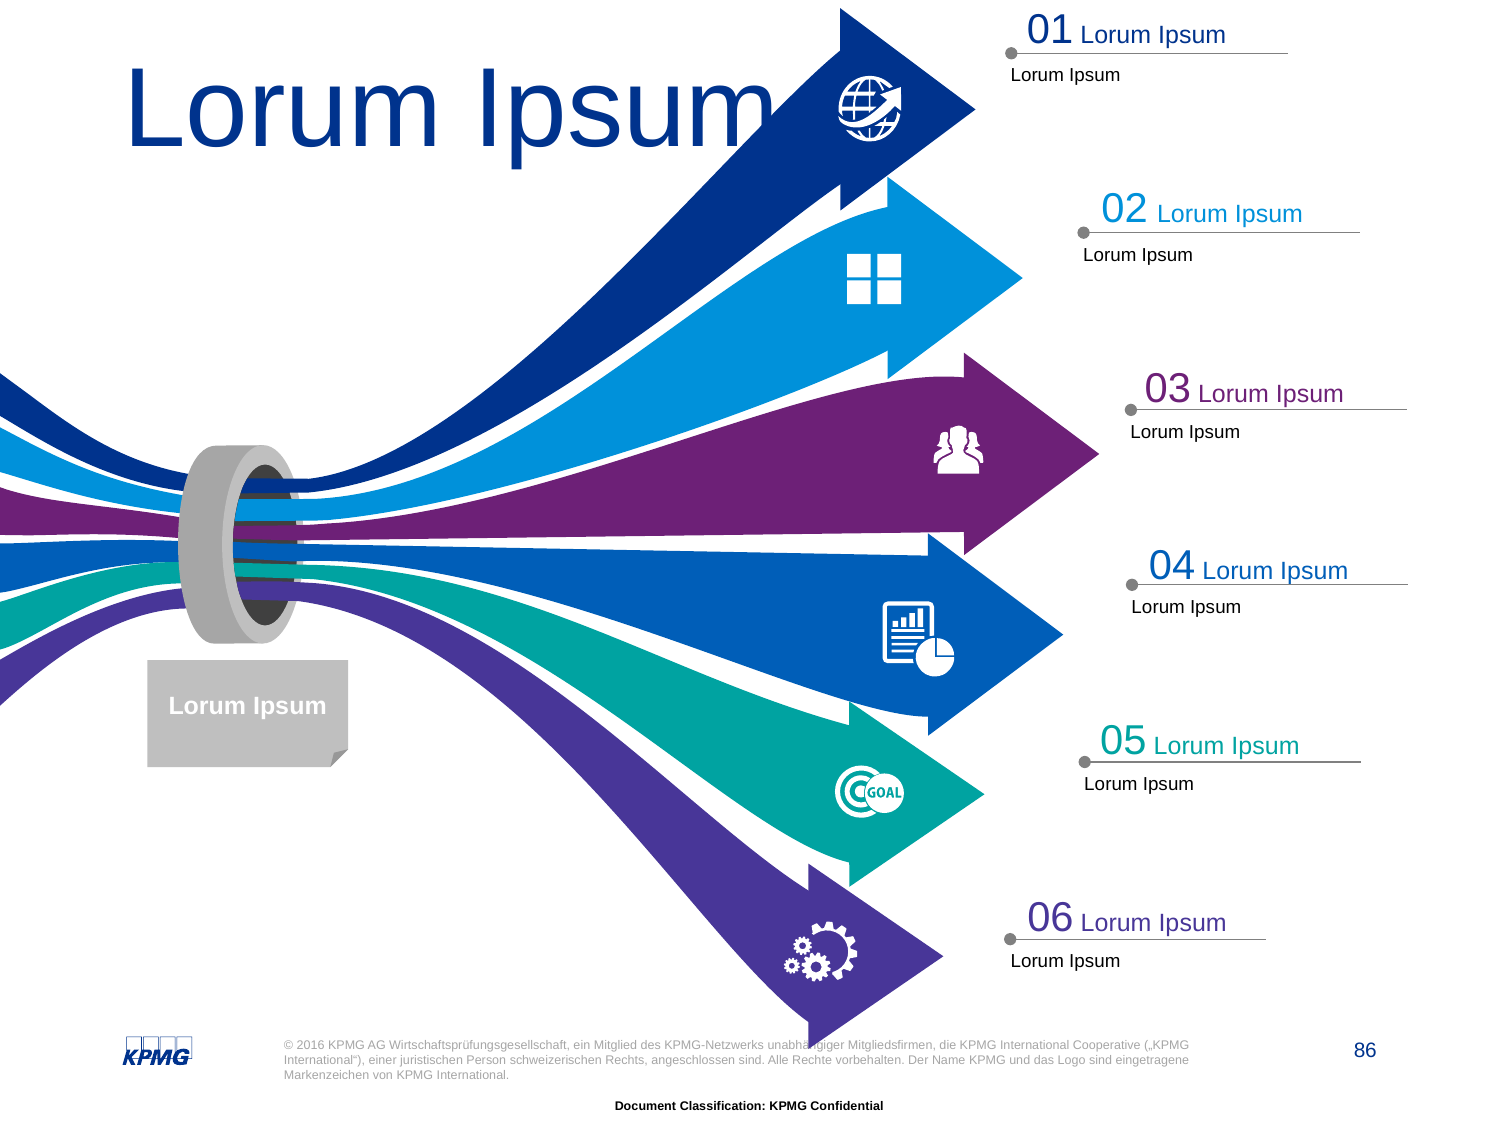

01 Lorum Ipsum

Lorum Ipsum

# Lorum Ipsum

02 Lorum Ipsum
Lorum Ipsum

03 Lorum Ipsum
Lorum Ipsum

04 Lorum Ipsum
Lorum Ipsum

Lorum Ipsum
05 Lorum Ipsum
Lorum Ipsum

06 Lorum Ipsum
Lorum Ipsum